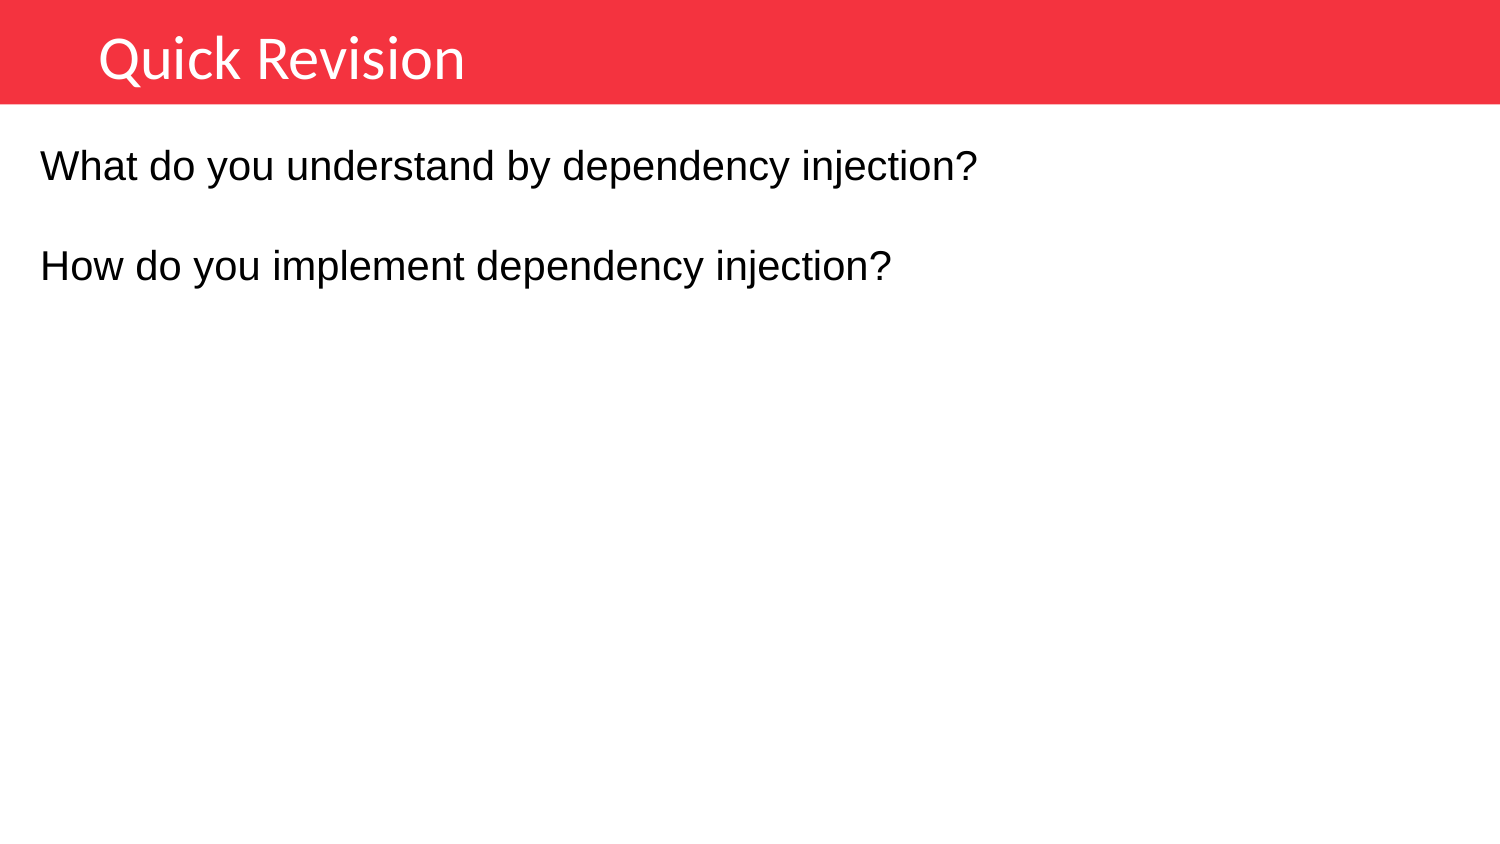

Quick Revision

What do you understand by dependency injection?

How do you implement dependency injection?